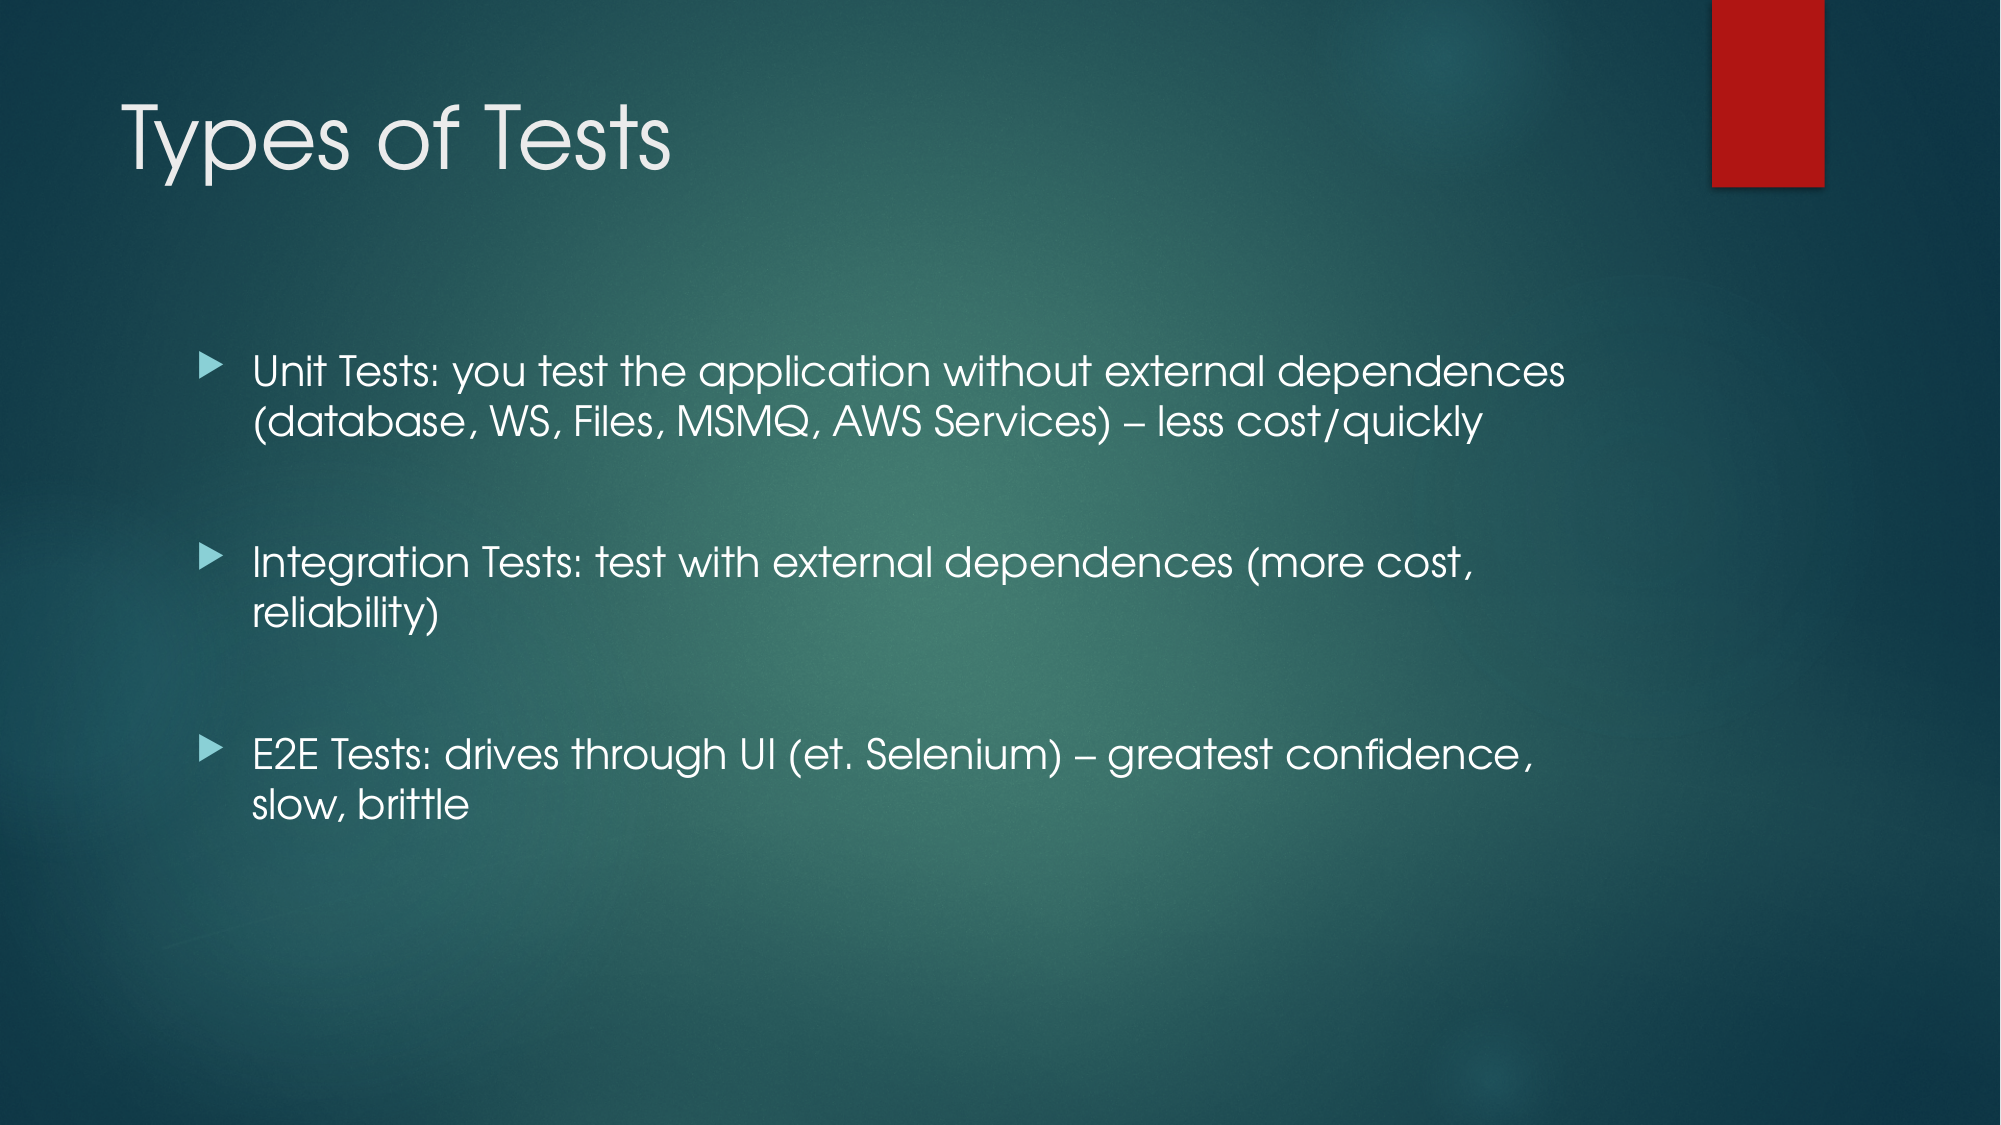

# Types of Tests
Unit Tests: you test the application without external dependences (database, WS, Files, MSMQ, AWS Services) – less cost/quickly

Integration Tests: test with external dependences (more cost, reliability)

E2E Tests: drives through UI (et. Selenium) – greatest confidence, slow, brittle